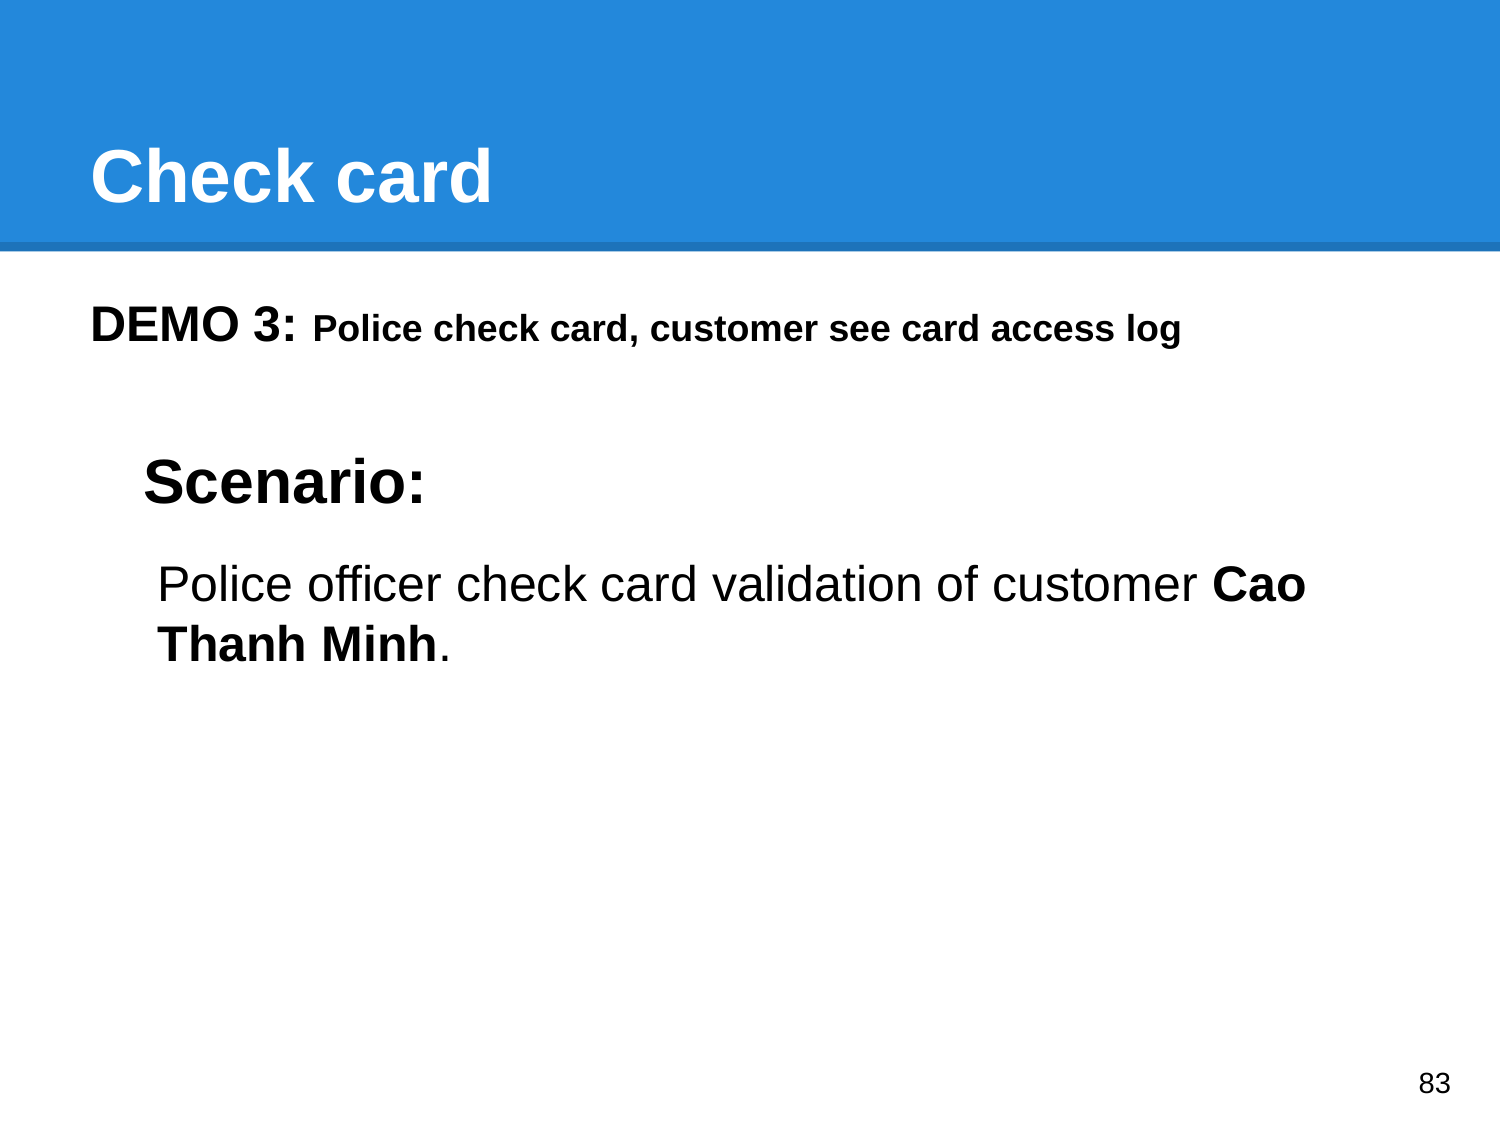

# Check card
DEMO 3: Police check card, customer see card access log
Scenario:
Police officer check card validation of customer Cao Thanh Minh.
83